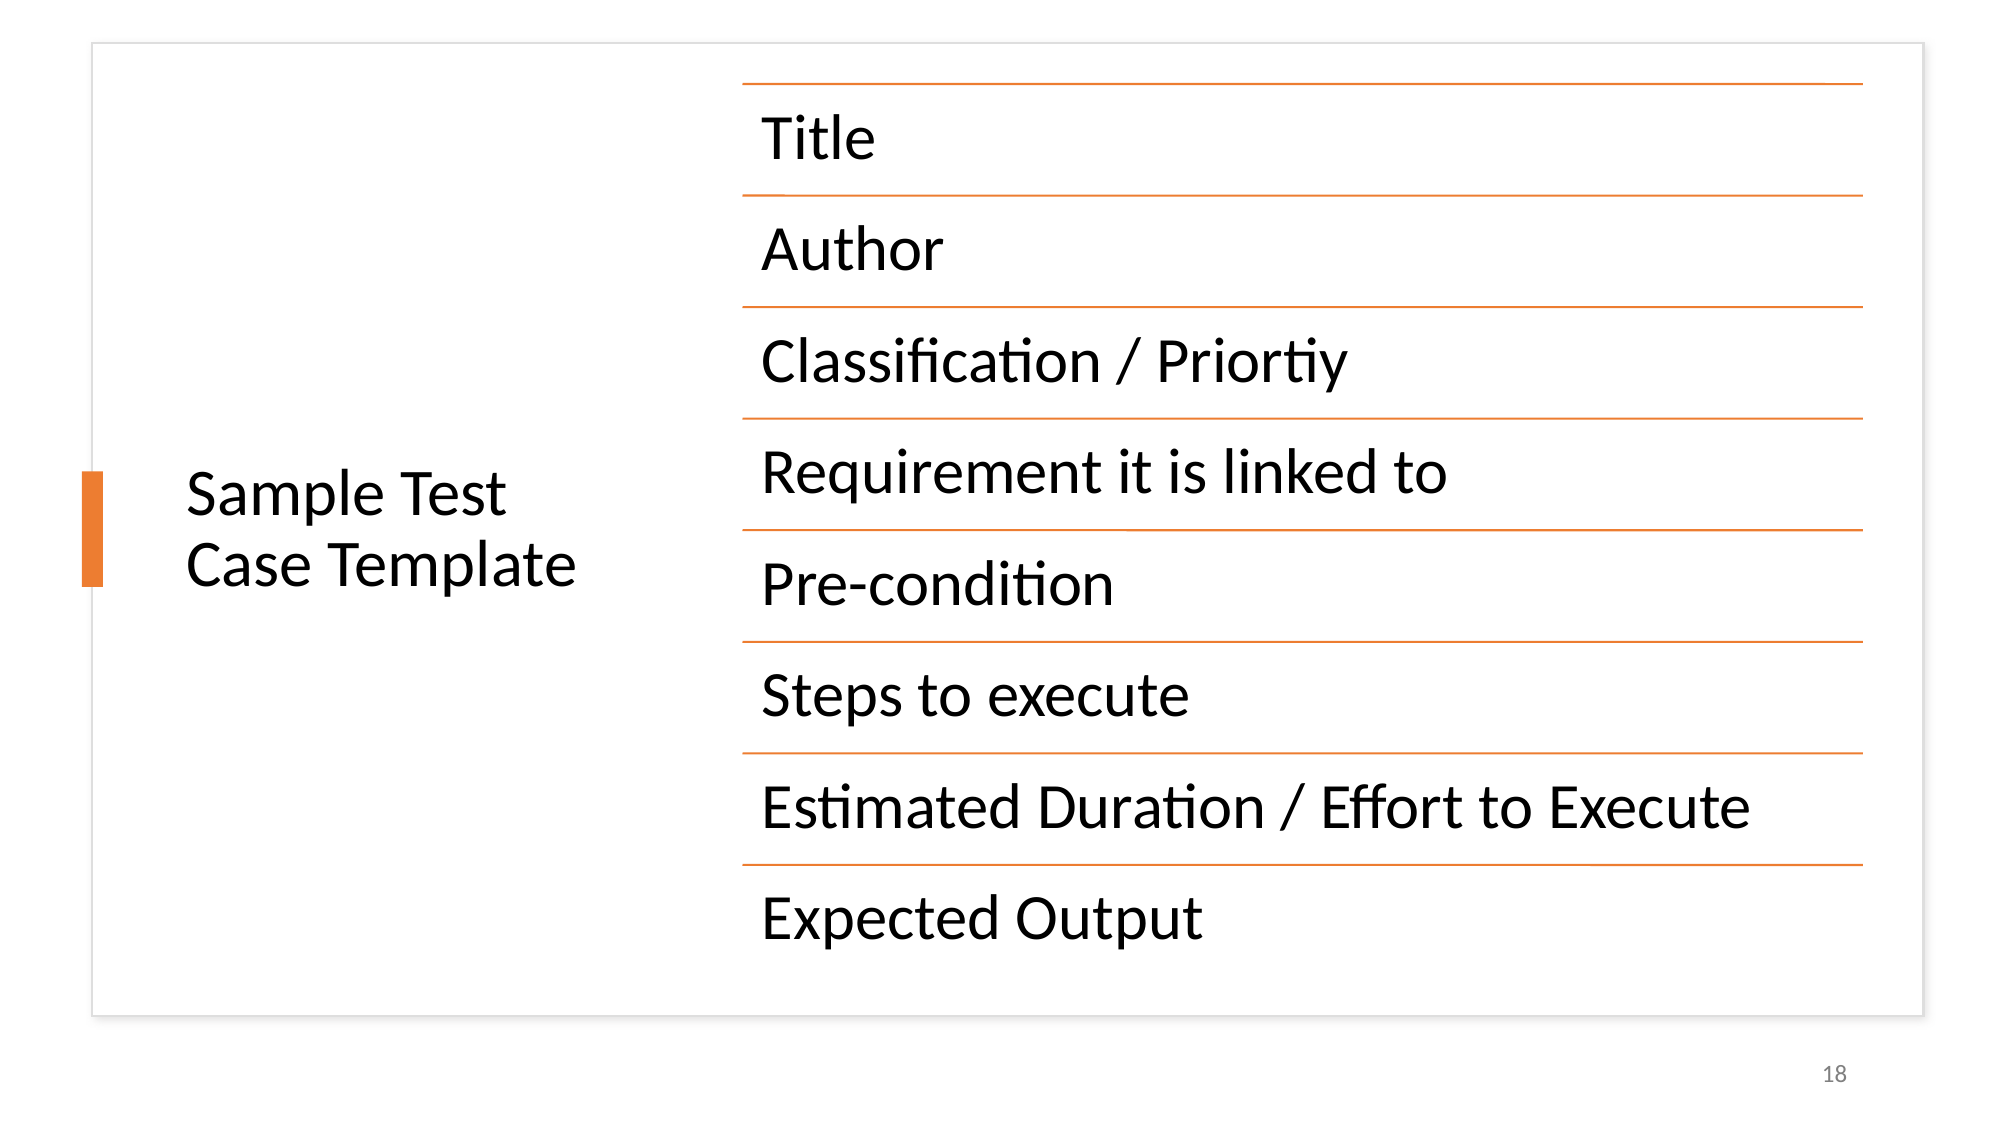

# Sample Test Case Template
Title
Author
Classification / Priortiy
Requirement it is linked to
Pre-condition
Steps to execute
Estimated Duration / Effort to Execute
Expected Output

18